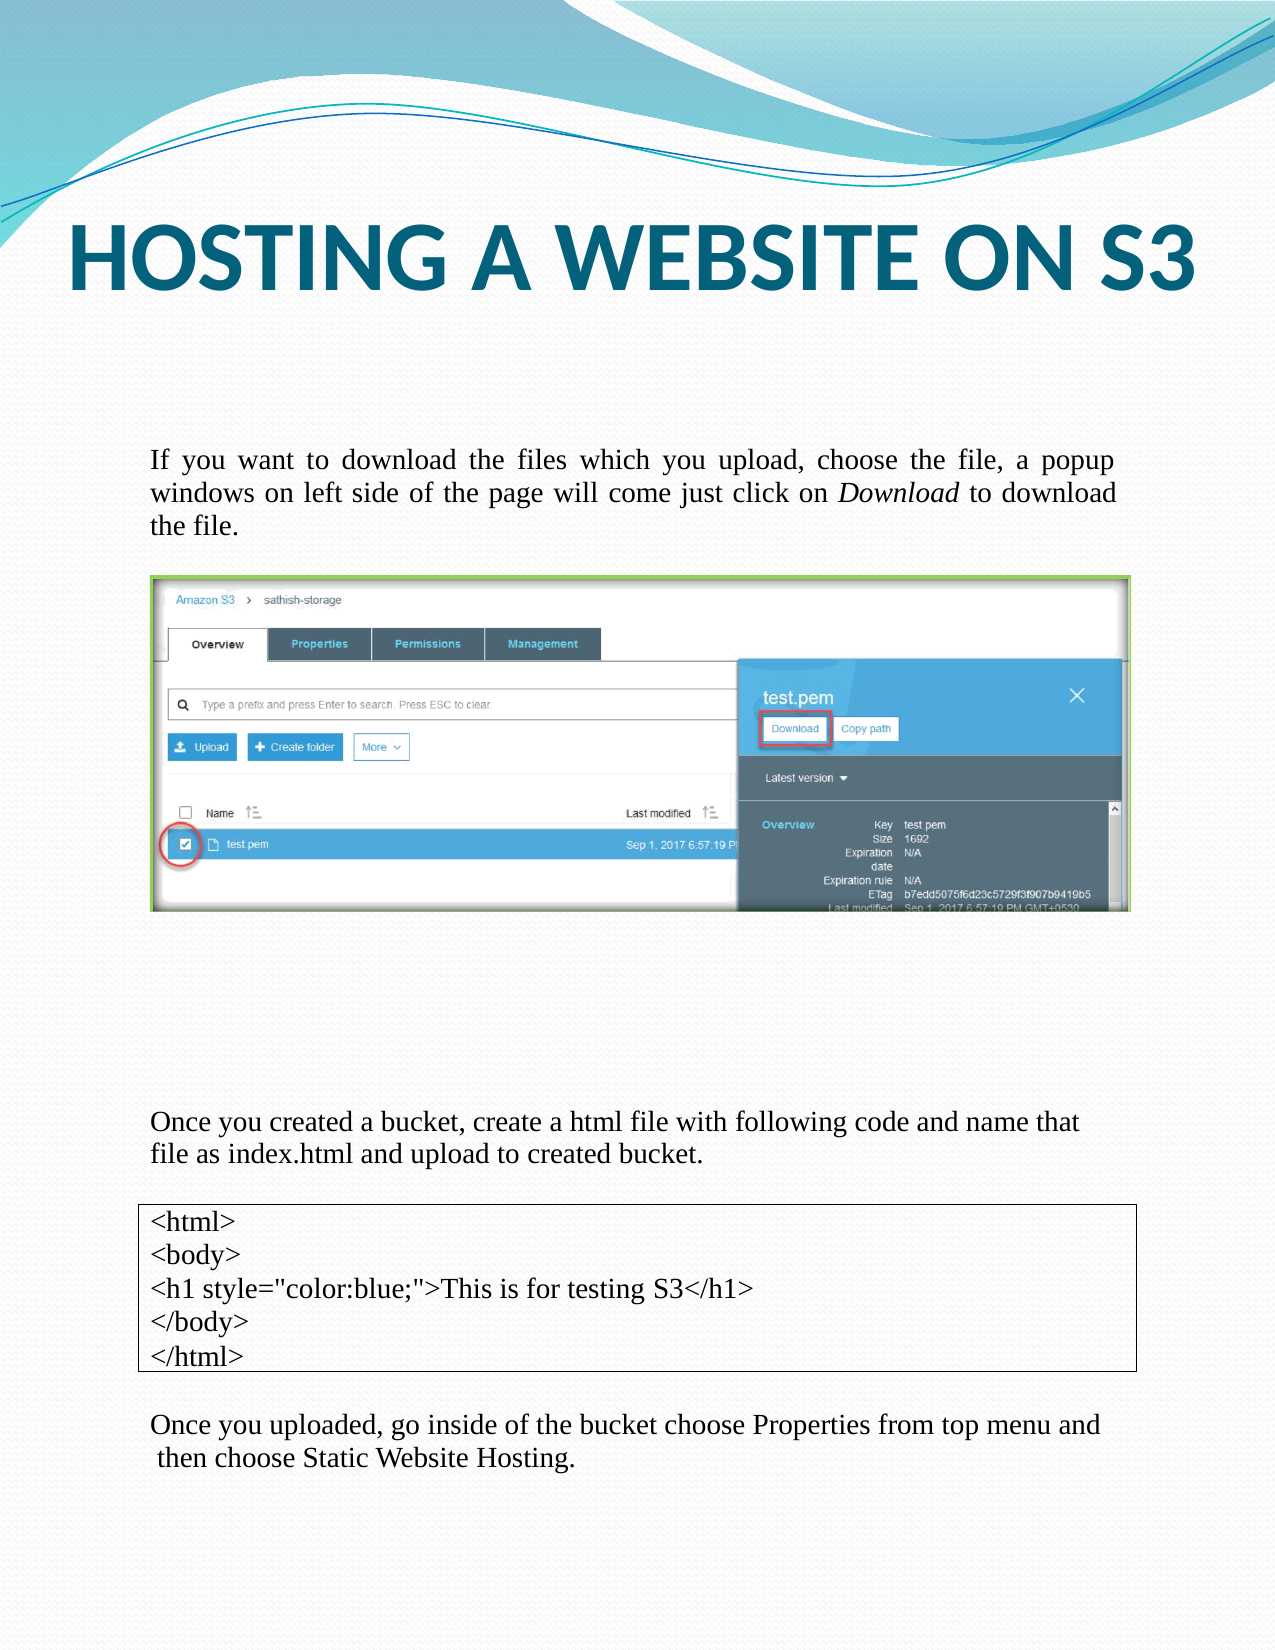

# HOSTING A WEBSITE ON S3
If you want to download the files which you upload, choose the file, a popup  windows on left side of the page will come just click on Download to download  the file.

Once you created a bucket, create a html file with following code and name that  file as index.html and upload to created bucket.
<html>
<body>
<h1 style="color:blue;">This is for testing S3</h1>
</body>
</html>
Once you uploaded, go inside of the bucket choose Properties from top menu and  then choose Static Website Hosting.